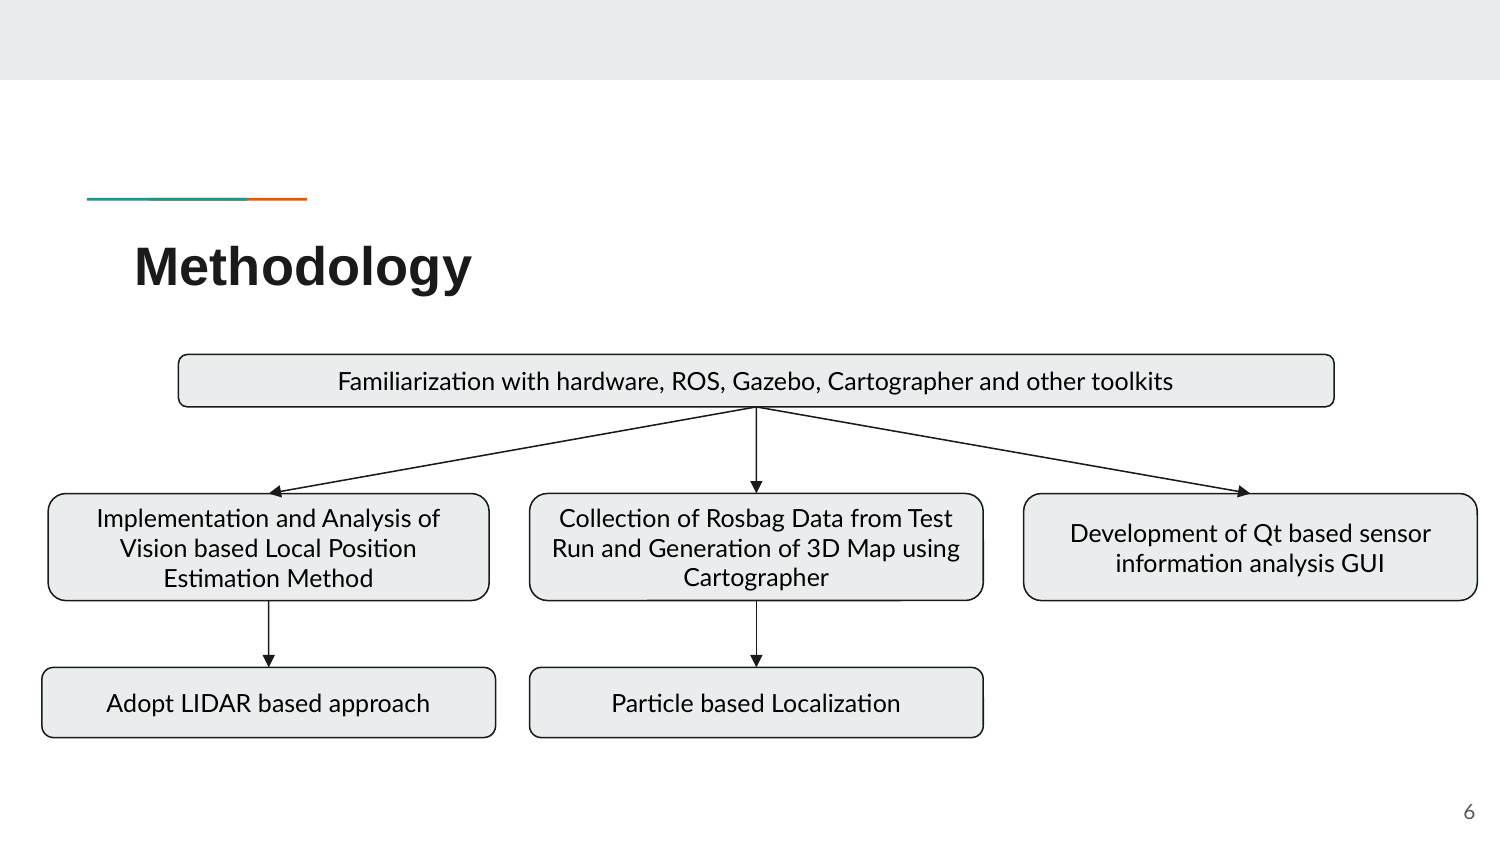

# Methodology
Familiarization with hardware, ROS, Gazebo, Cartographer and other toolkits
Collection of Rosbag Data from Test Run and Generation of 3D Map using Cartographer
Implementation and Analysis of Vision based Local Position Estimation Method
Development of Qt based sensor information analysis GUI
Adopt LIDAR based approach
Particle based Localization
6